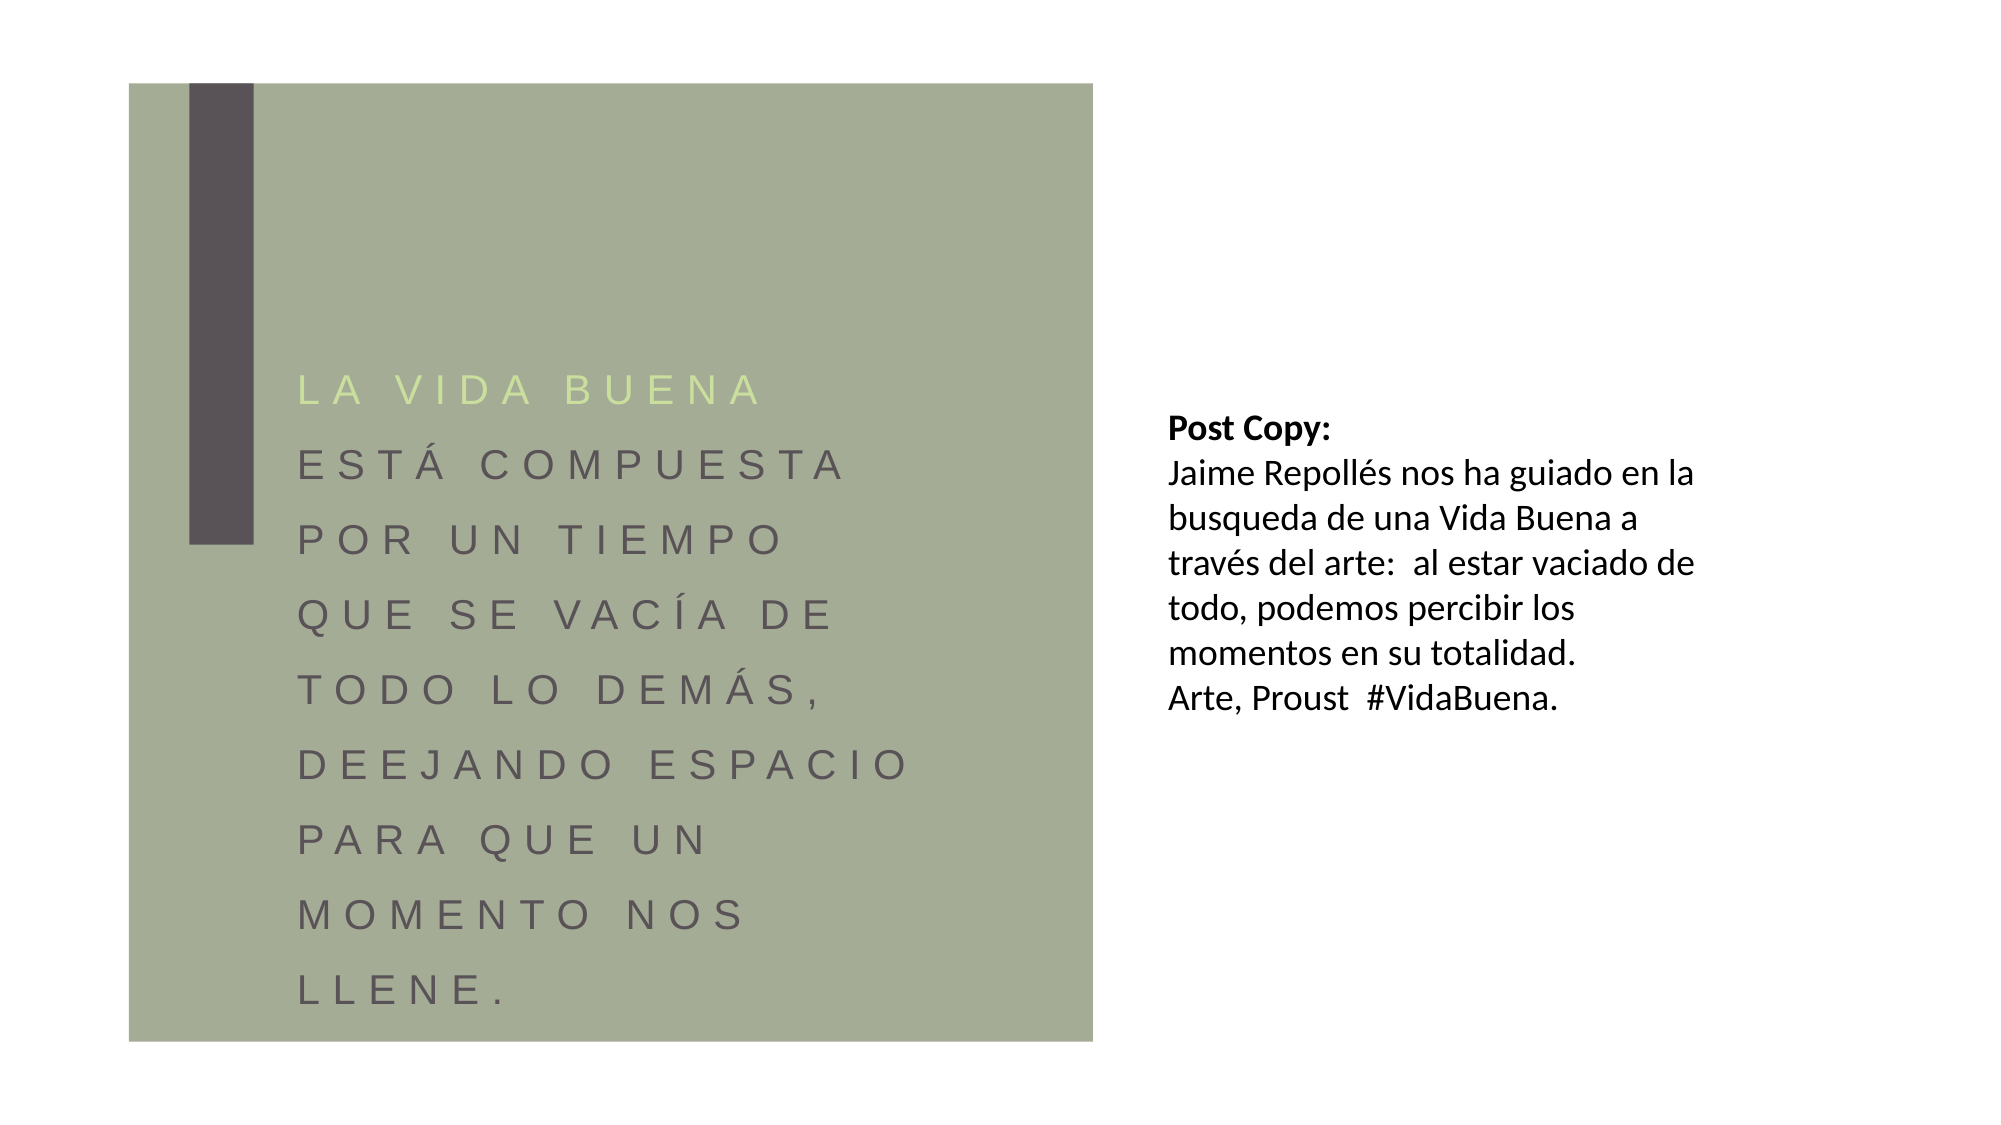

LA VIDA BUENA
ESTÁ COMPUESTA POR UN TIEMPO QUE SE VACÍA DE TODO LO DEMÁS, DEEJANDO ESPACIO PARA QUE UN MOMENTO NOS LLENE.
Post Copy:
Jaime Repollés nos ha guiado en la busqueda de una Vida Buena a través del arte:  al estar vaciado de todo, podemos percibir los momentos en su totalidad.
Arte, Proust  #VidaBuena.